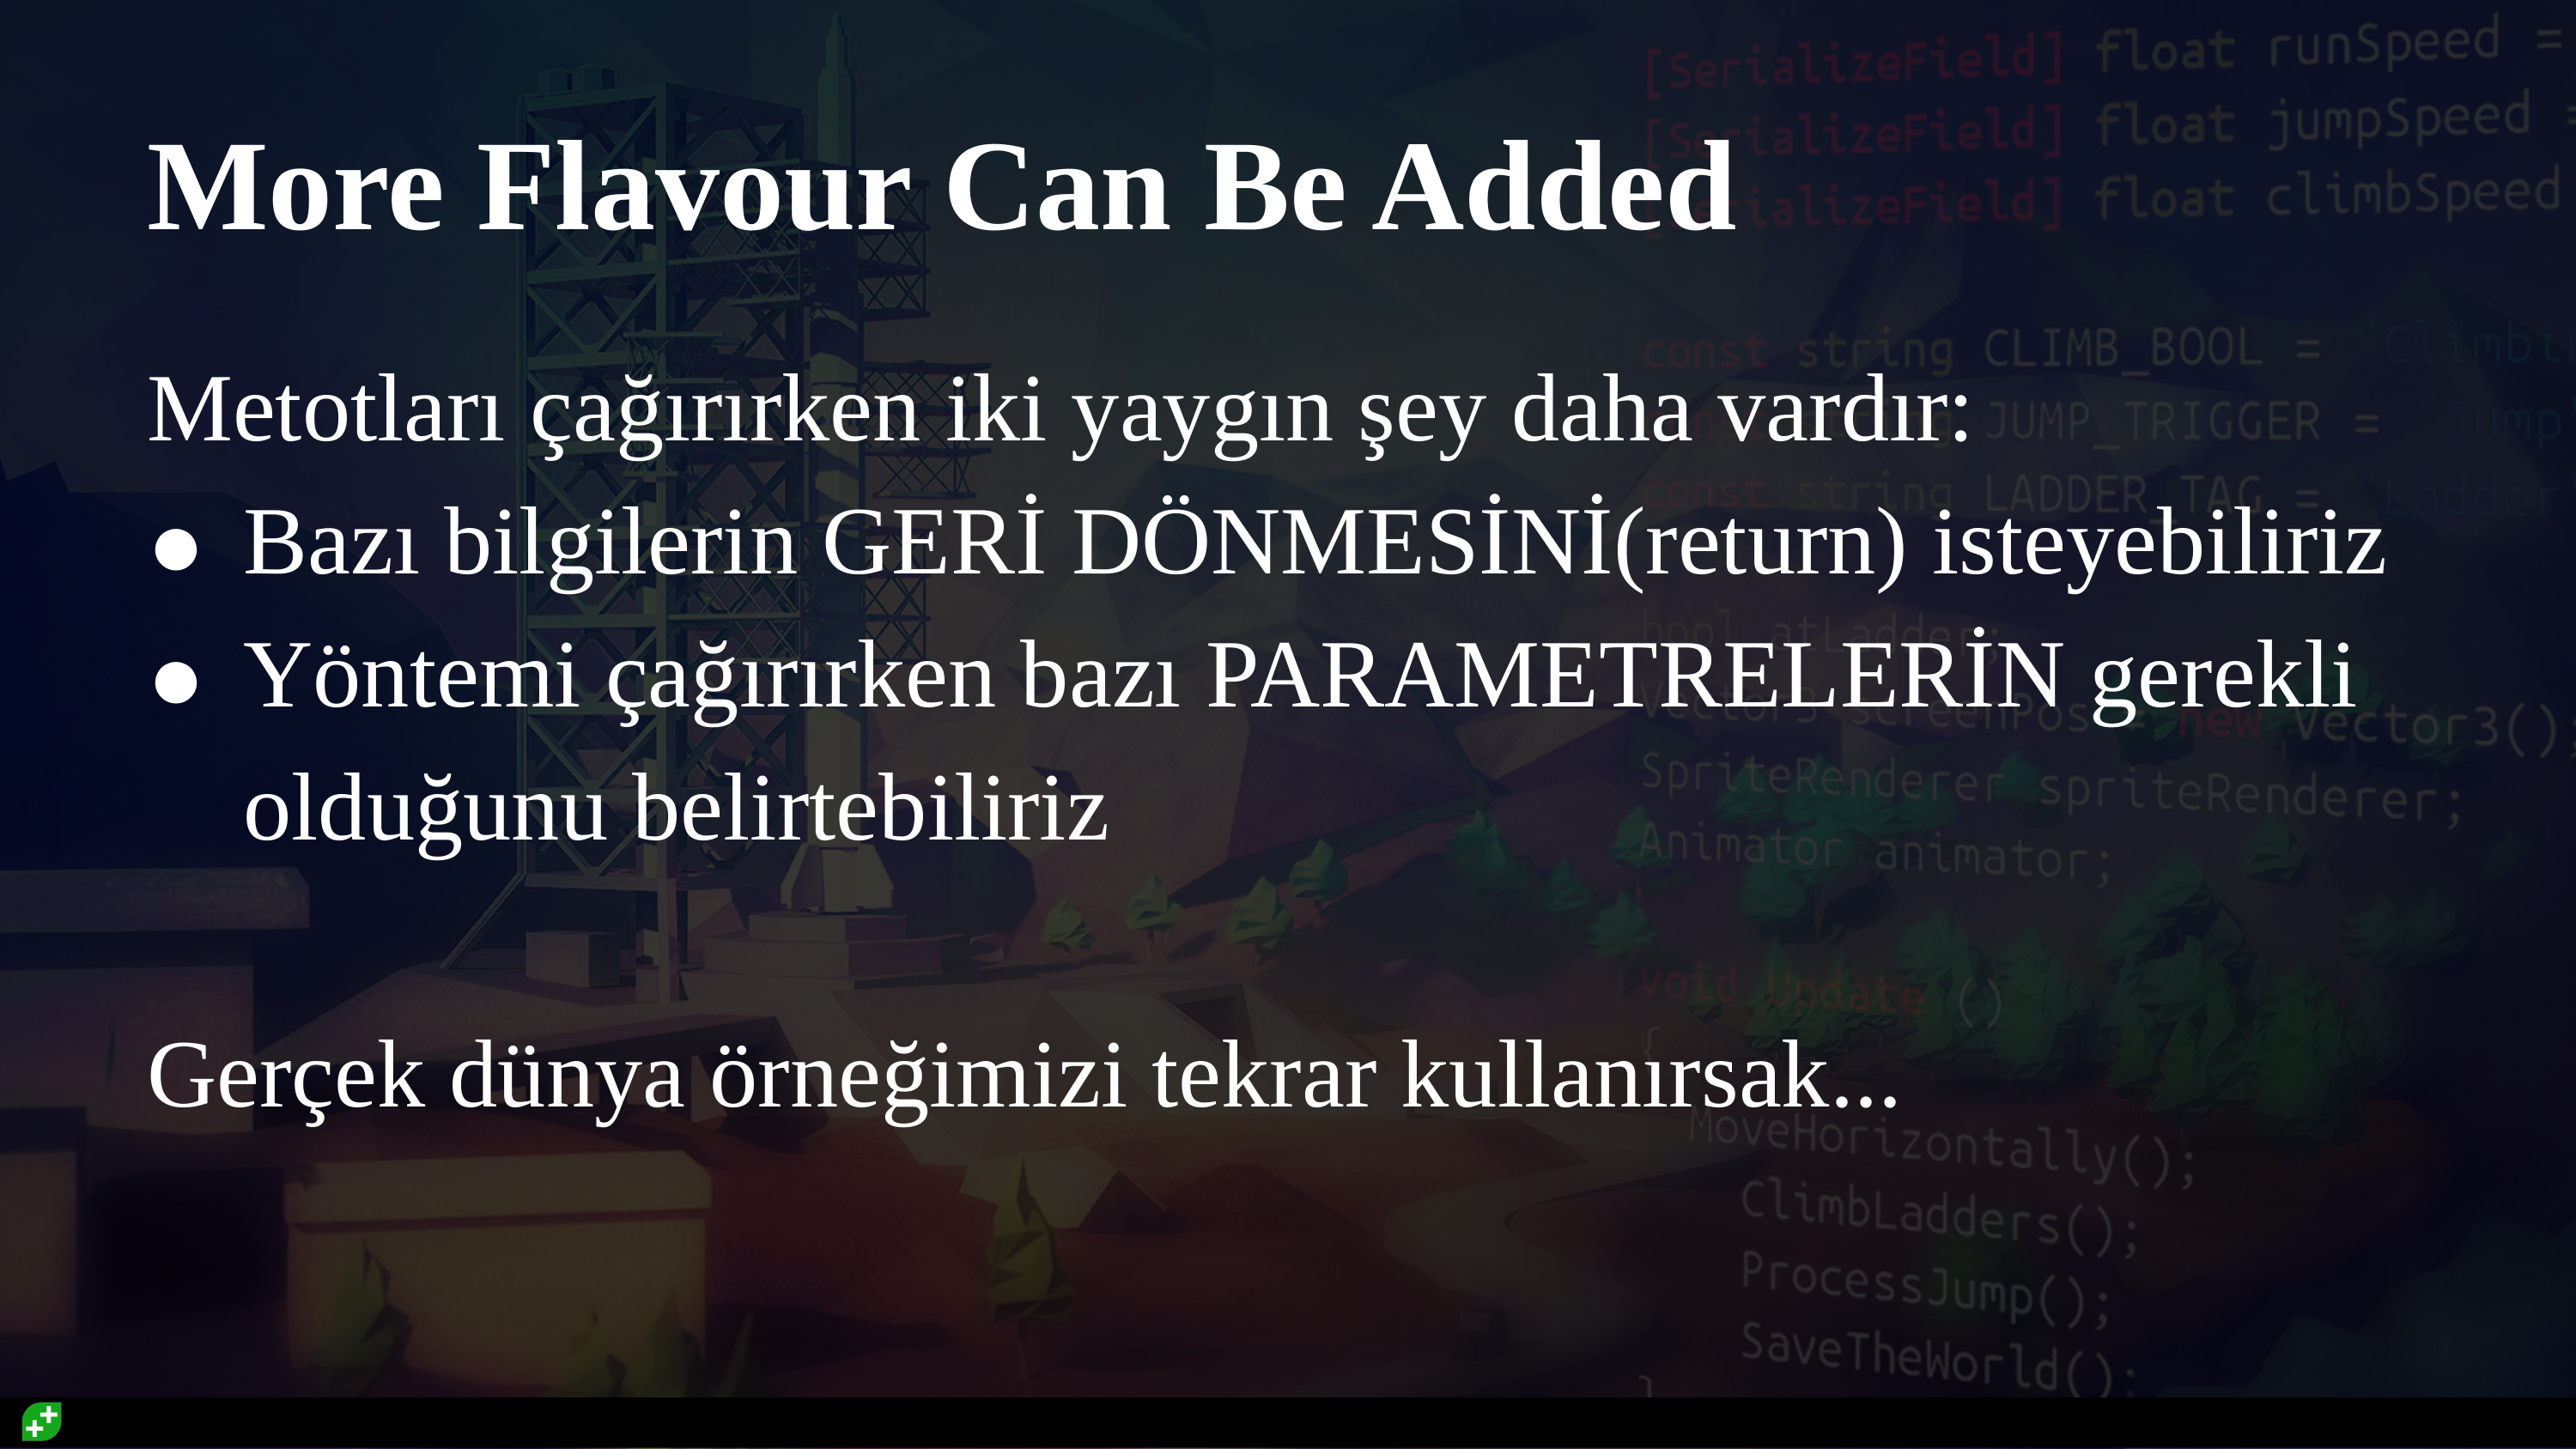

# More Flavour Can Be Added
Metotları çağırırken iki yaygın şey daha vardır:
Bazı bilgilerin GERİ DÖNMESİNİ(return) isteyebiliriz
Yöntemi çağırırken bazı PARAMETRELERİN gerekli olduğunu belirtebiliriz

Gerçek dünya örneğimizi tekrar kullanırsak...